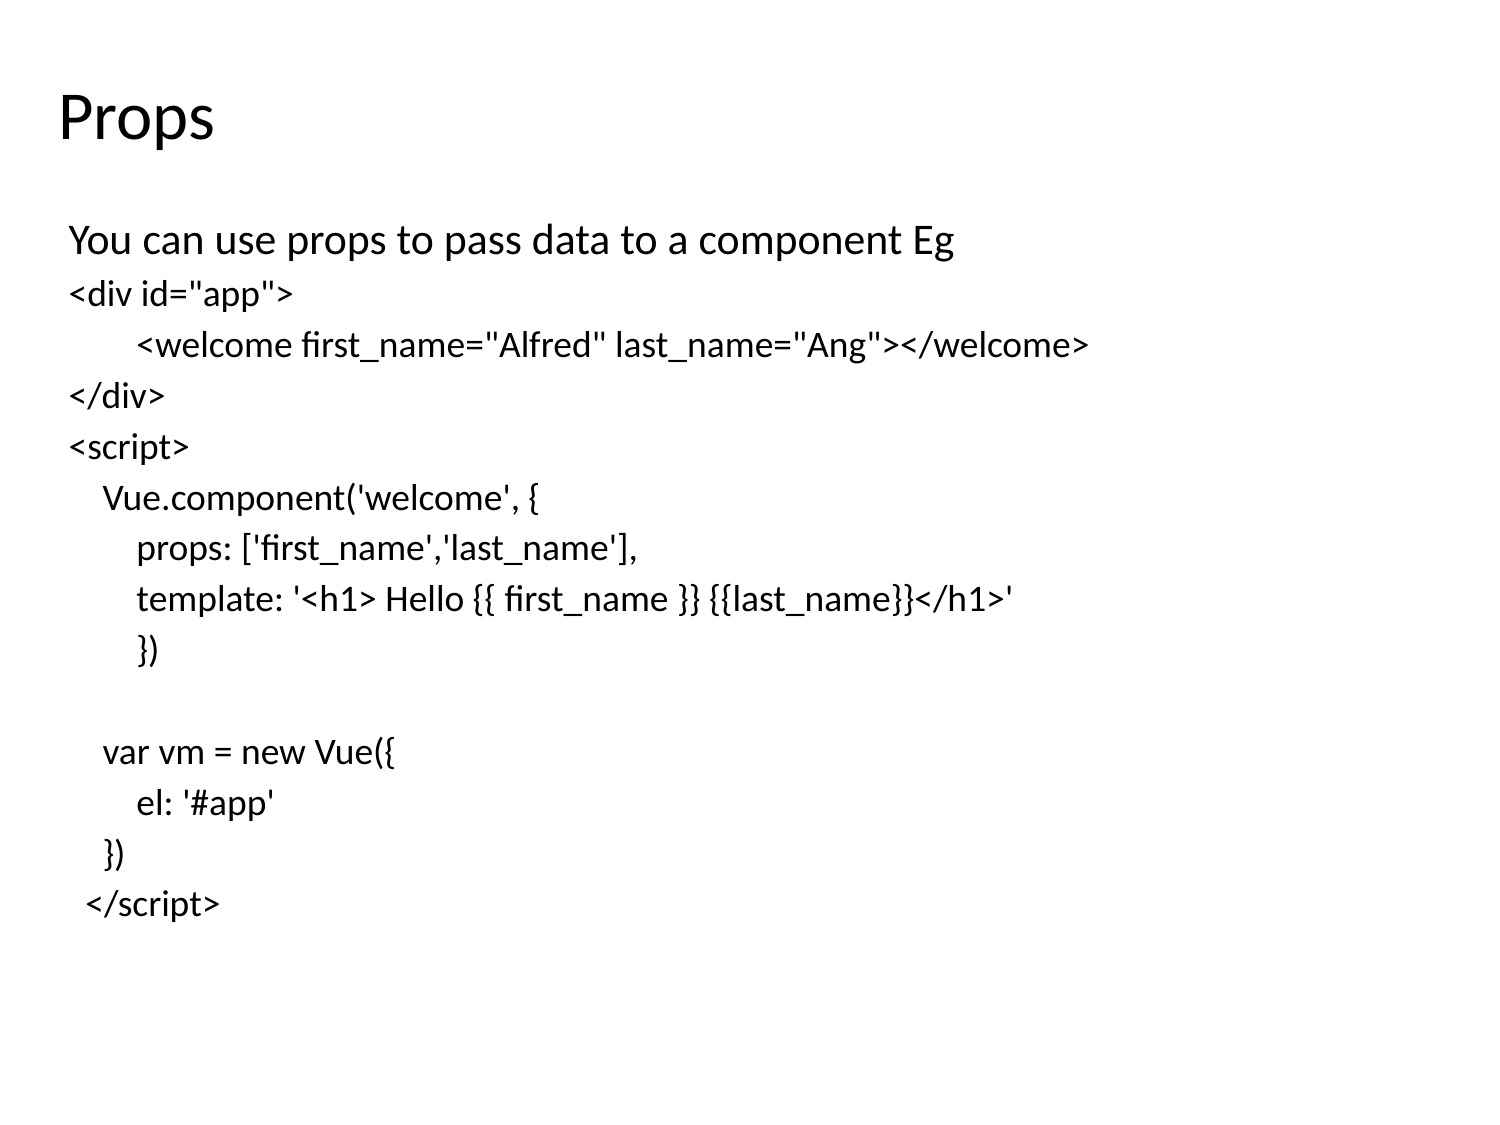

# Props
You can use props to pass data to a component Eg
<div id="app">
        <welcome first_name="Alfred" last_name="Ang"></welcome>
</div>
<script>
    Vue.component('welcome', {
        props: ['first_name','last_name'],
        template: '<h1> Hello {{ first_name }} {{last_name}}</h1>'
        })

    var vm = new Vue({
        el: '#app'
    })
  </script>